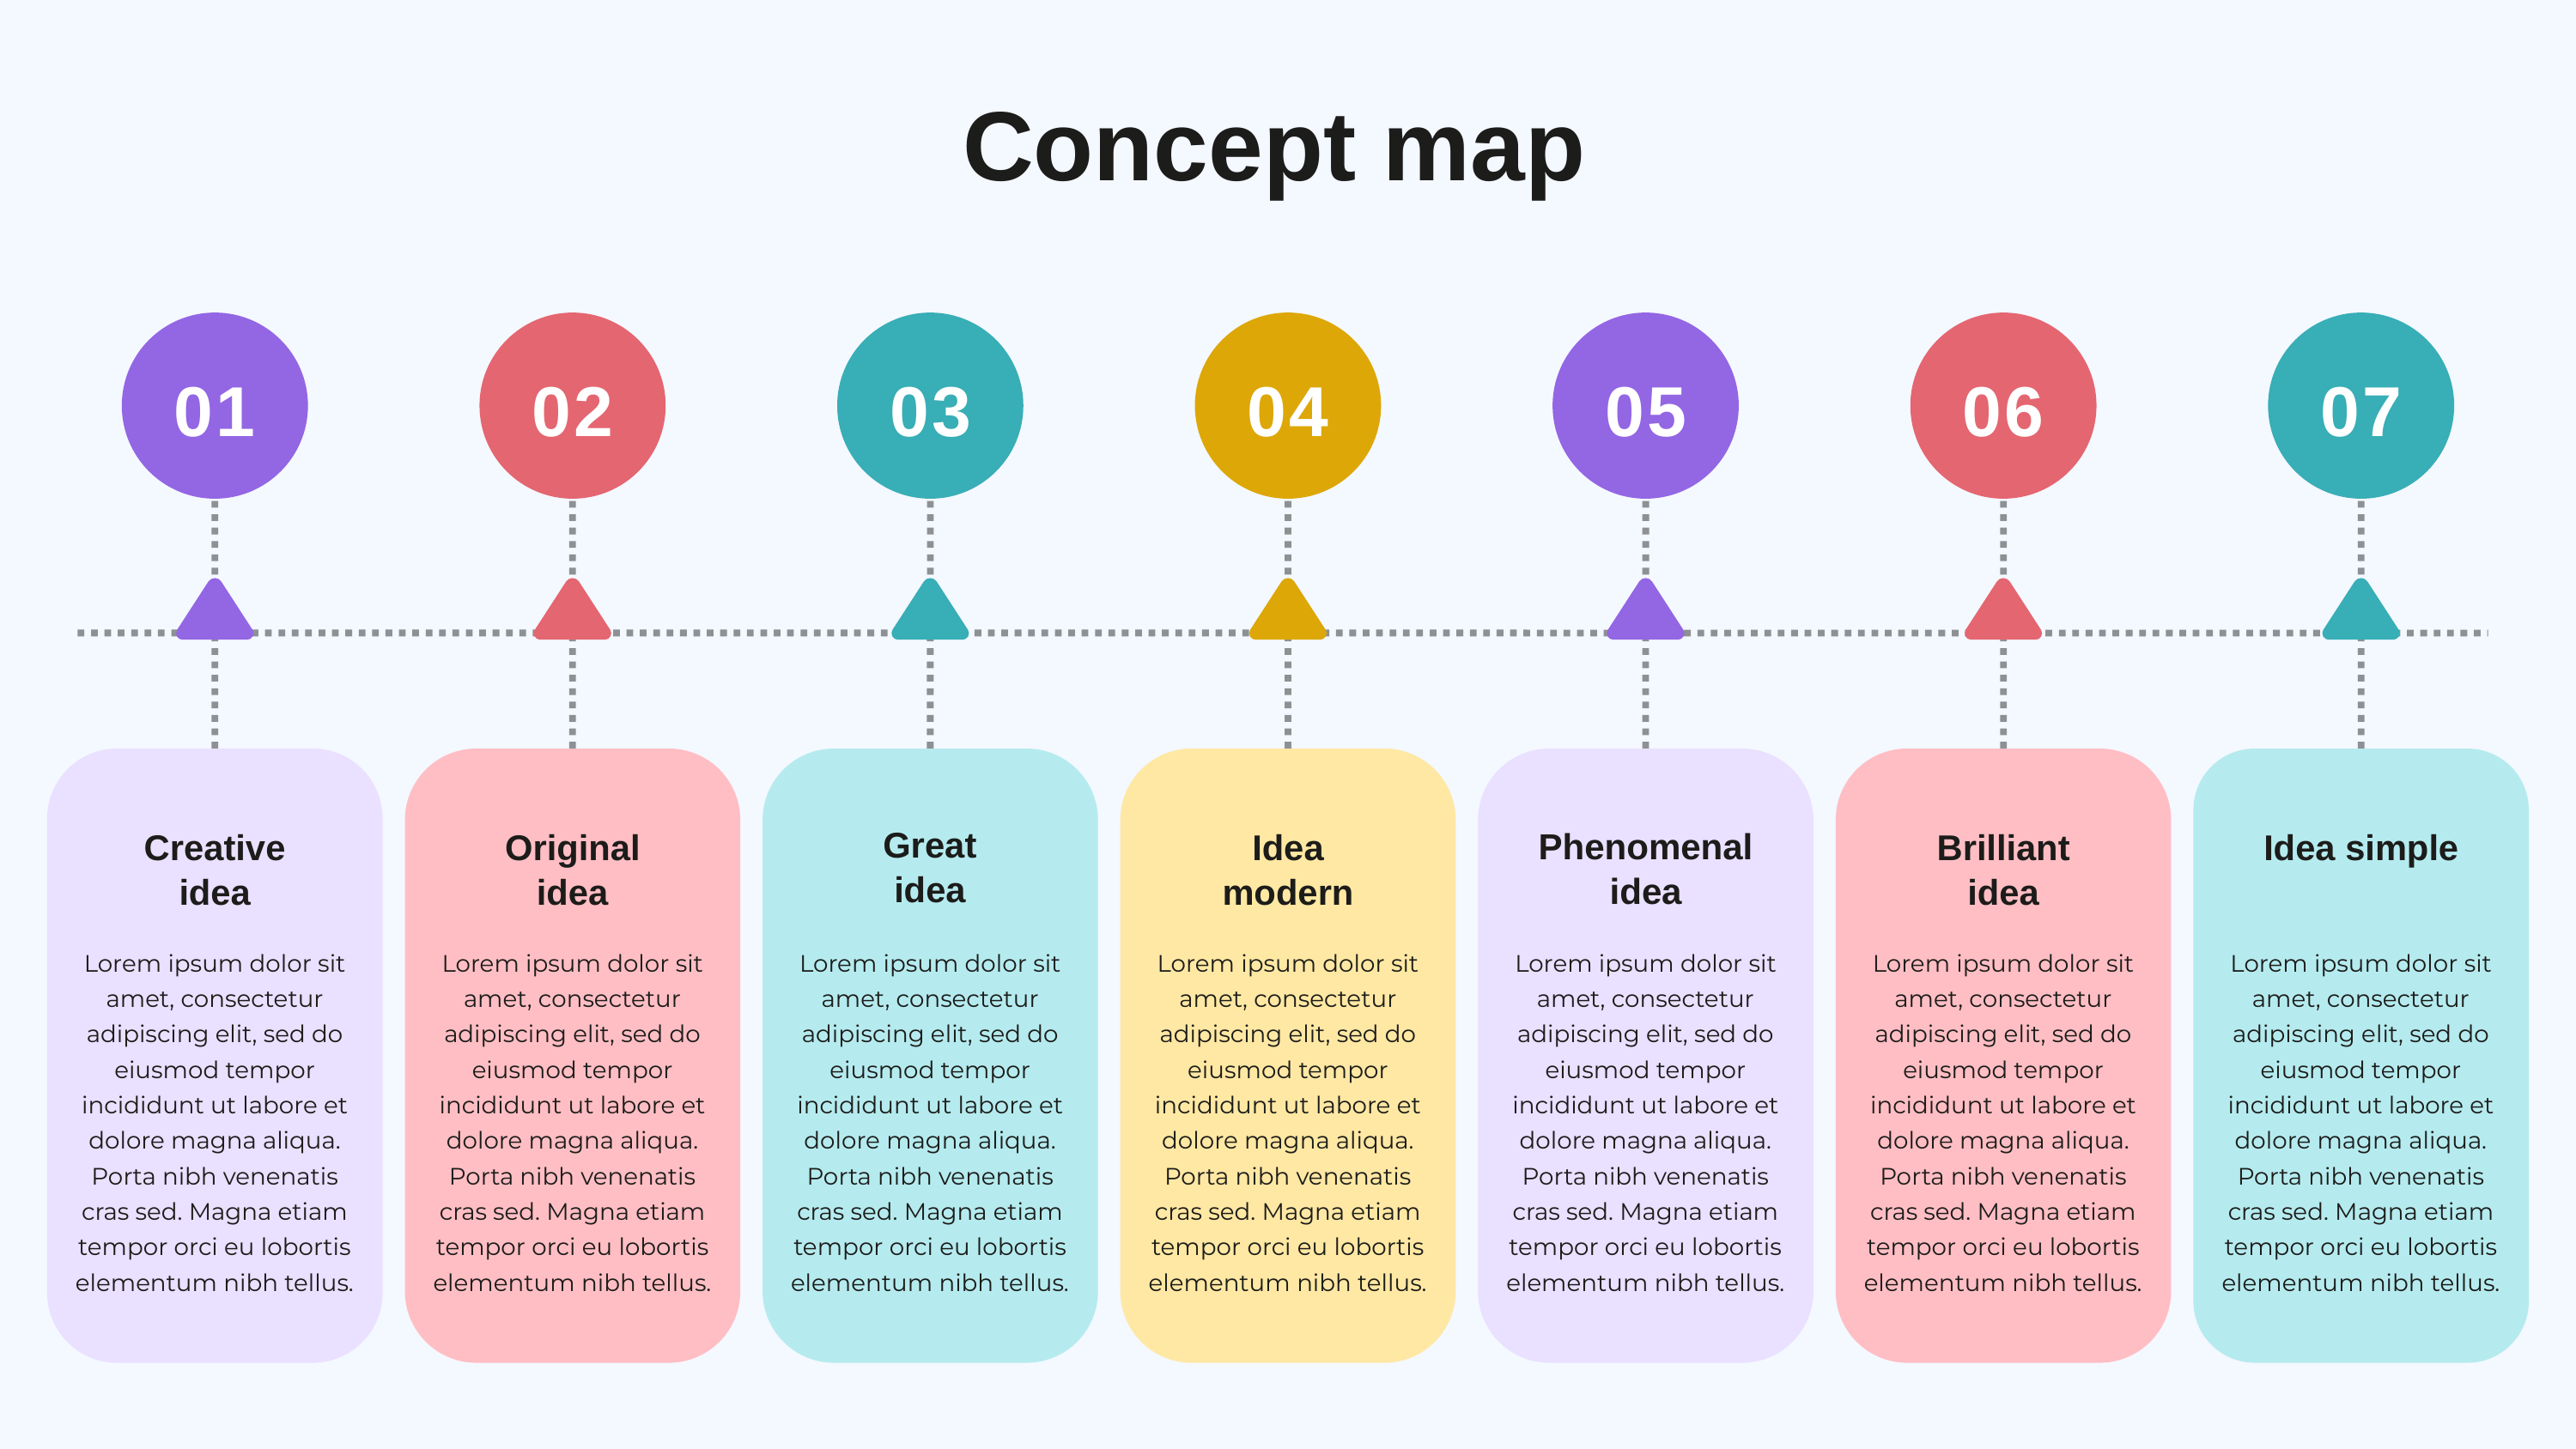

Concept map

01
02
03
04
05
06
07

Great idea
Phenomenal idea
Creative idea
Original idea
Idea modern
Brilliant idea
Idea simple
Lorem ipsum dolor sit amet, consectetur adipiscing elit, sed do eiusmod tempor incididunt ut labore et dolore magna aliqua. Porta nibh venenatis cras sed. Magna etiam tempor orci eu lobortis elementum nibh tellus.
Lorem ipsum dolor sit amet, consectetur adipiscing elit, sed do eiusmod tempor incididunt ut labore et dolore magna aliqua. Porta nibh venenatis cras sed. Magna etiam tempor orci eu lobortis elementum nibh tellus.
Lorem ipsum dolor sit amet, consectetur adipiscing elit, sed do eiusmod tempor incididunt ut labore et dolore magna aliqua. Porta nibh venenatis cras sed. Magna etiam tempor orci eu lobortis elementum nibh tellus.
Lorem ipsum dolor sit amet, consectetur adipiscing elit, sed do eiusmod tempor incididunt ut labore et dolore magna aliqua. Porta nibh venenatis cras sed. Magna etiam tempor orci eu lobortis elementum nibh tellus.
Lorem ipsum dolor sit amet, consectetur adipiscing elit, sed do eiusmod tempor incididunt ut labore et dolore magna aliqua. Porta nibh venenatis cras sed. Magna etiam tempor orci eu lobortis elementum nibh tellus.
Lorem ipsum dolor sit amet, consectetur adipiscing elit, sed do eiusmod tempor incididunt ut labore et dolore magna aliqua. Porta nibh venenatis cras sed. Magna etiam tempor orci eu lobortis elementum nibh tellus.
Lorem ipsum dolor sit amet, consectetur adipiscing elit, sed do eiusmod tempor incididunt ut labore et dolore magna aliqua. Porta nibh venenatis cras sed. Magna etiam tempor orci eu lobortis elementum nibh tellus.